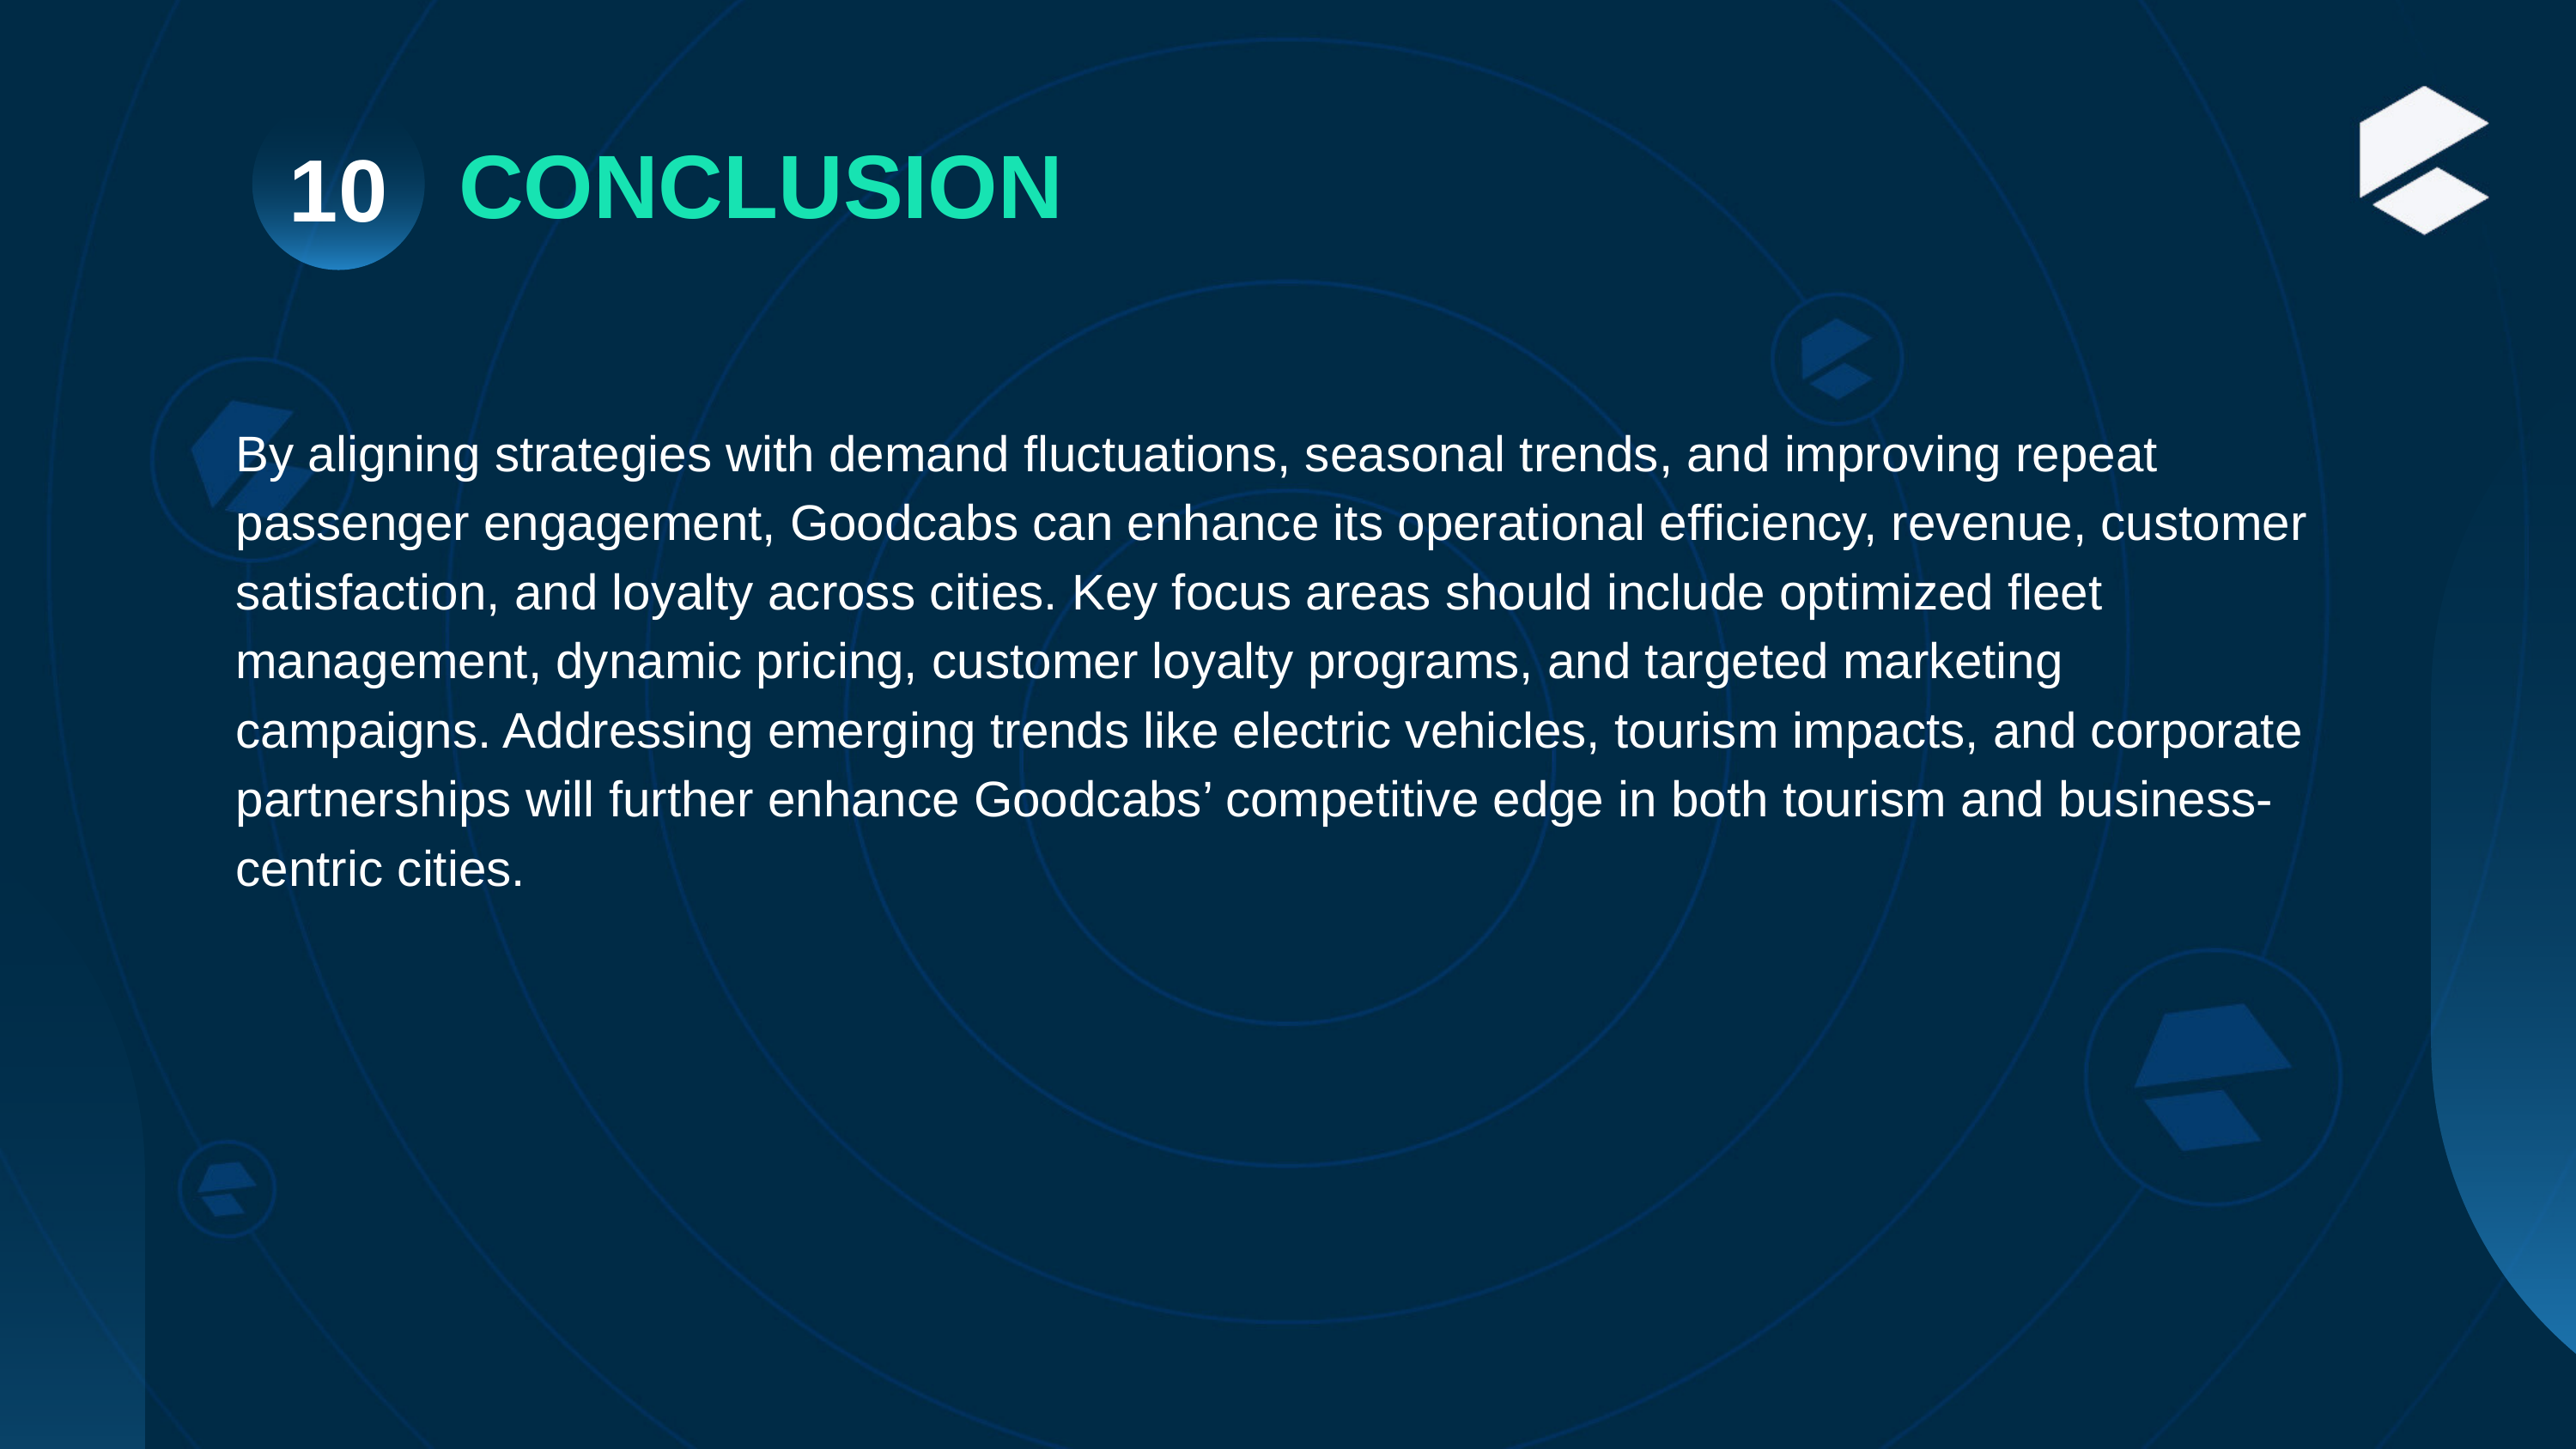

10
CONCLUSION

By aligning strategies with demand fluctuations, seasonal trends, and improving repeat passenger engagement, Goodcabs can enhance its operational efficiency, revenue, customer satisfaction, and loyalty across cities. Key focus areas should include optimized fleet management, dynamic pricing, customer loyalty programs, and targeted marketing campaigns. Addressing emerging trends like electric vehicles, tourism impacts, and corporate partnerships will further enhance Goodcabs’ competitive edge in both tourism and business-centric cities.